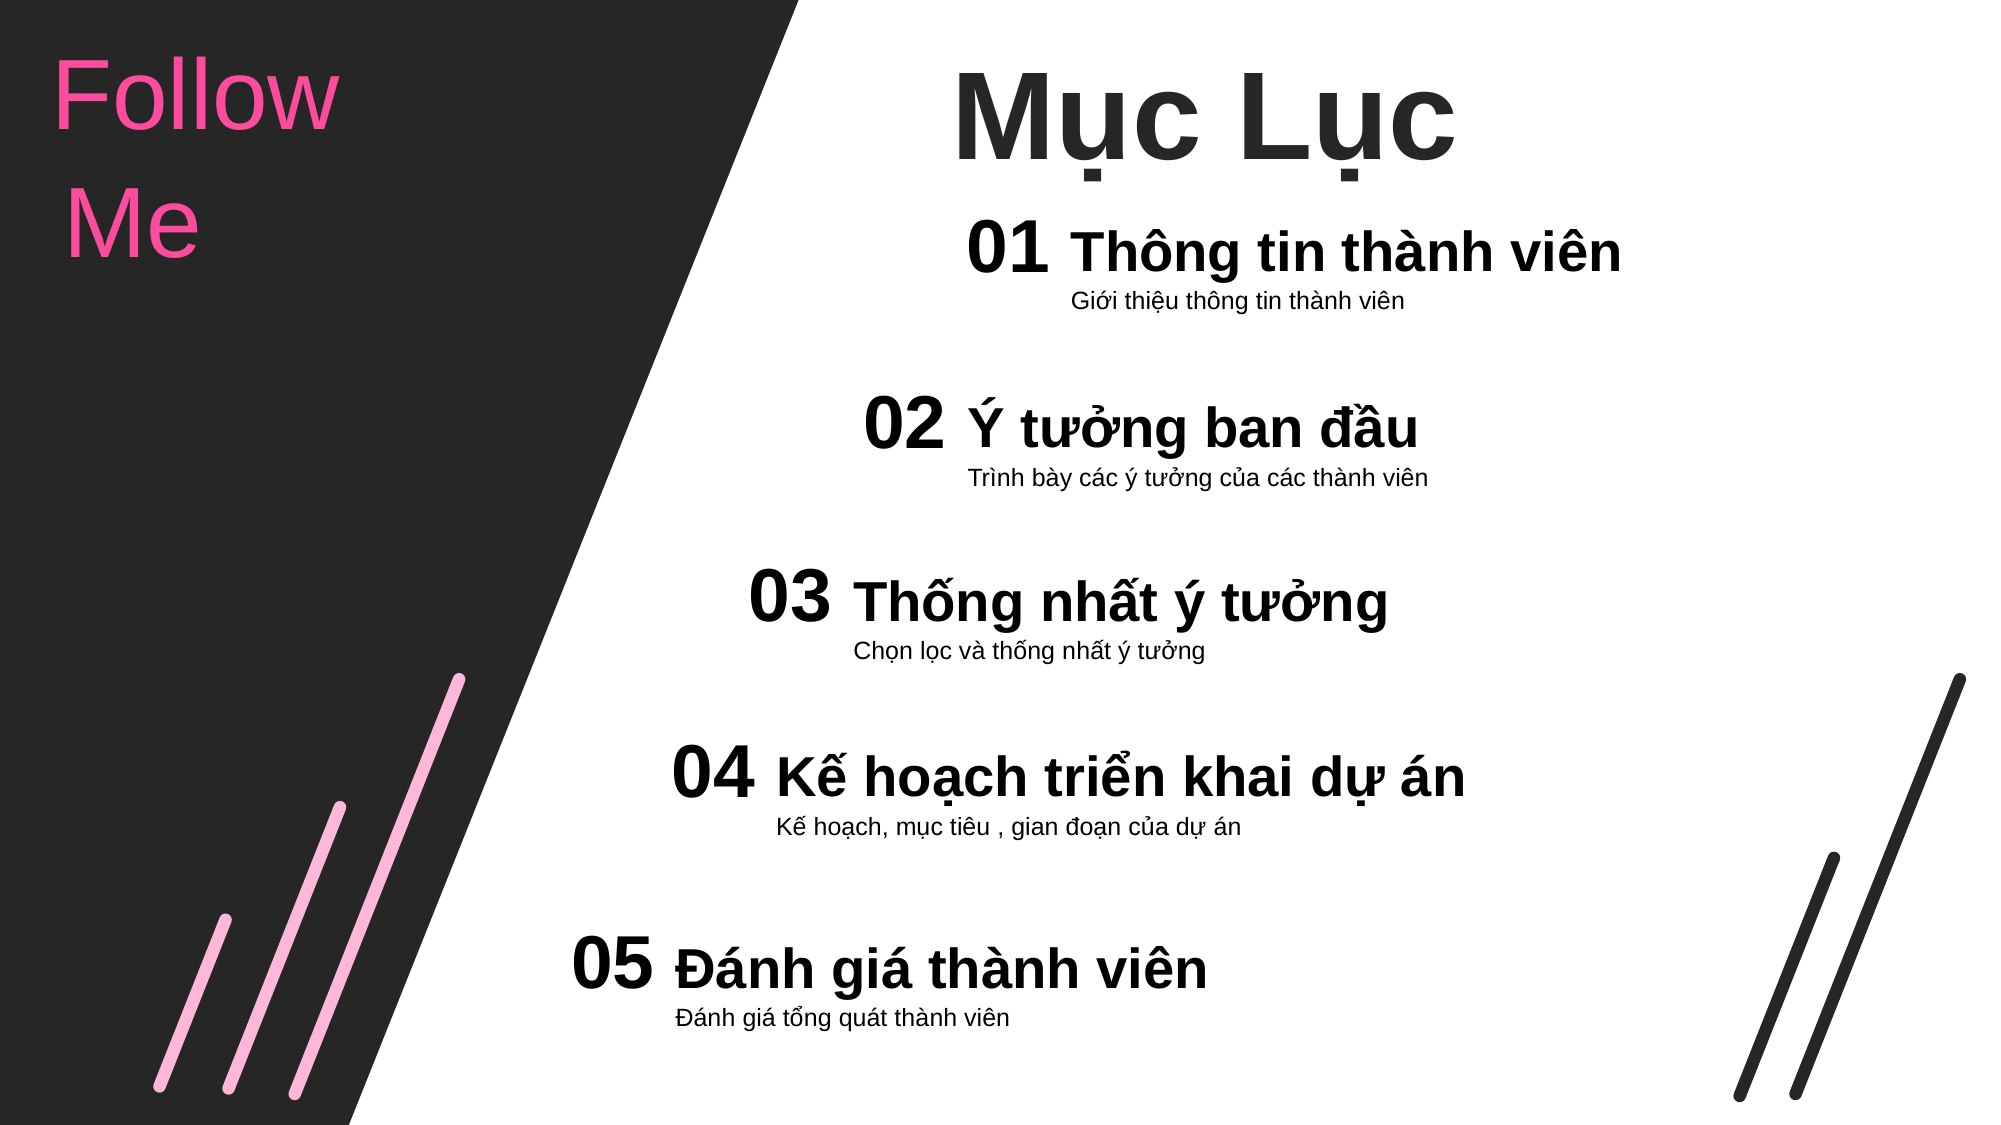

Follow
Mục Lục
Me
01
Thông tin thành viên
Giới thiệu thông tin thành viên
02
Ý tưởng ban đầu
Trình bày các ý tưởng của các thành viên
03
Thống nhất ý tưởng
Chọn lọc và thống nhất ý tưởng
04
Kế hoạch triển khai dự án
Kế hoạch, mục tiêu , gian đoạn của dự án
05
Đánh giá thành viên
Đánh giá tổng quát thành viên